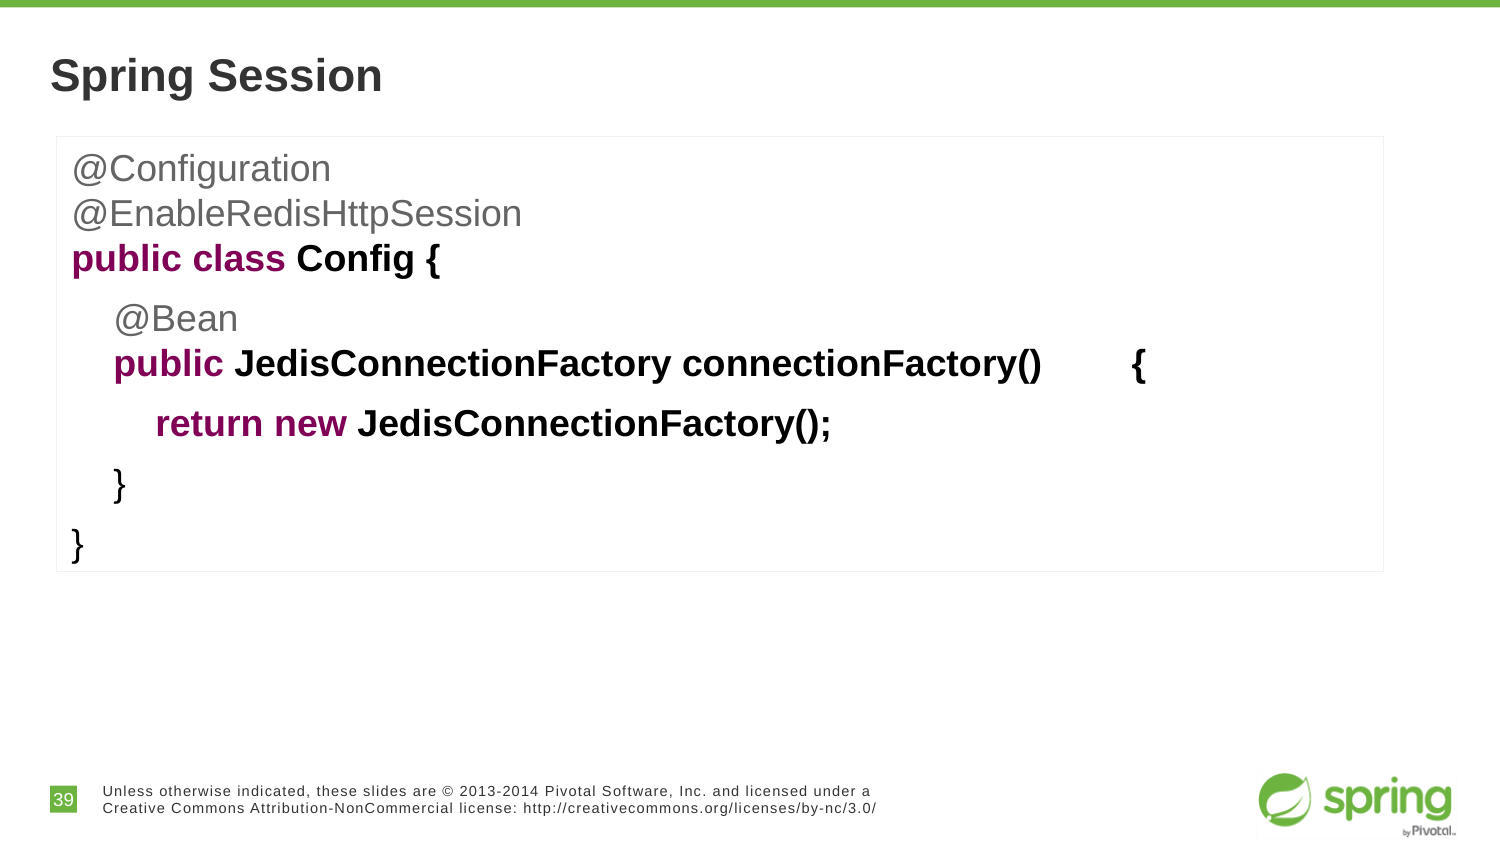

# Spring Session
@Configuration
@EnableRedisHttpSession
public class Config {
    @Bean
    public JedisConnectionFactory connectionFactory()	 {
        return new JedisConnectionFactory();
    }
}